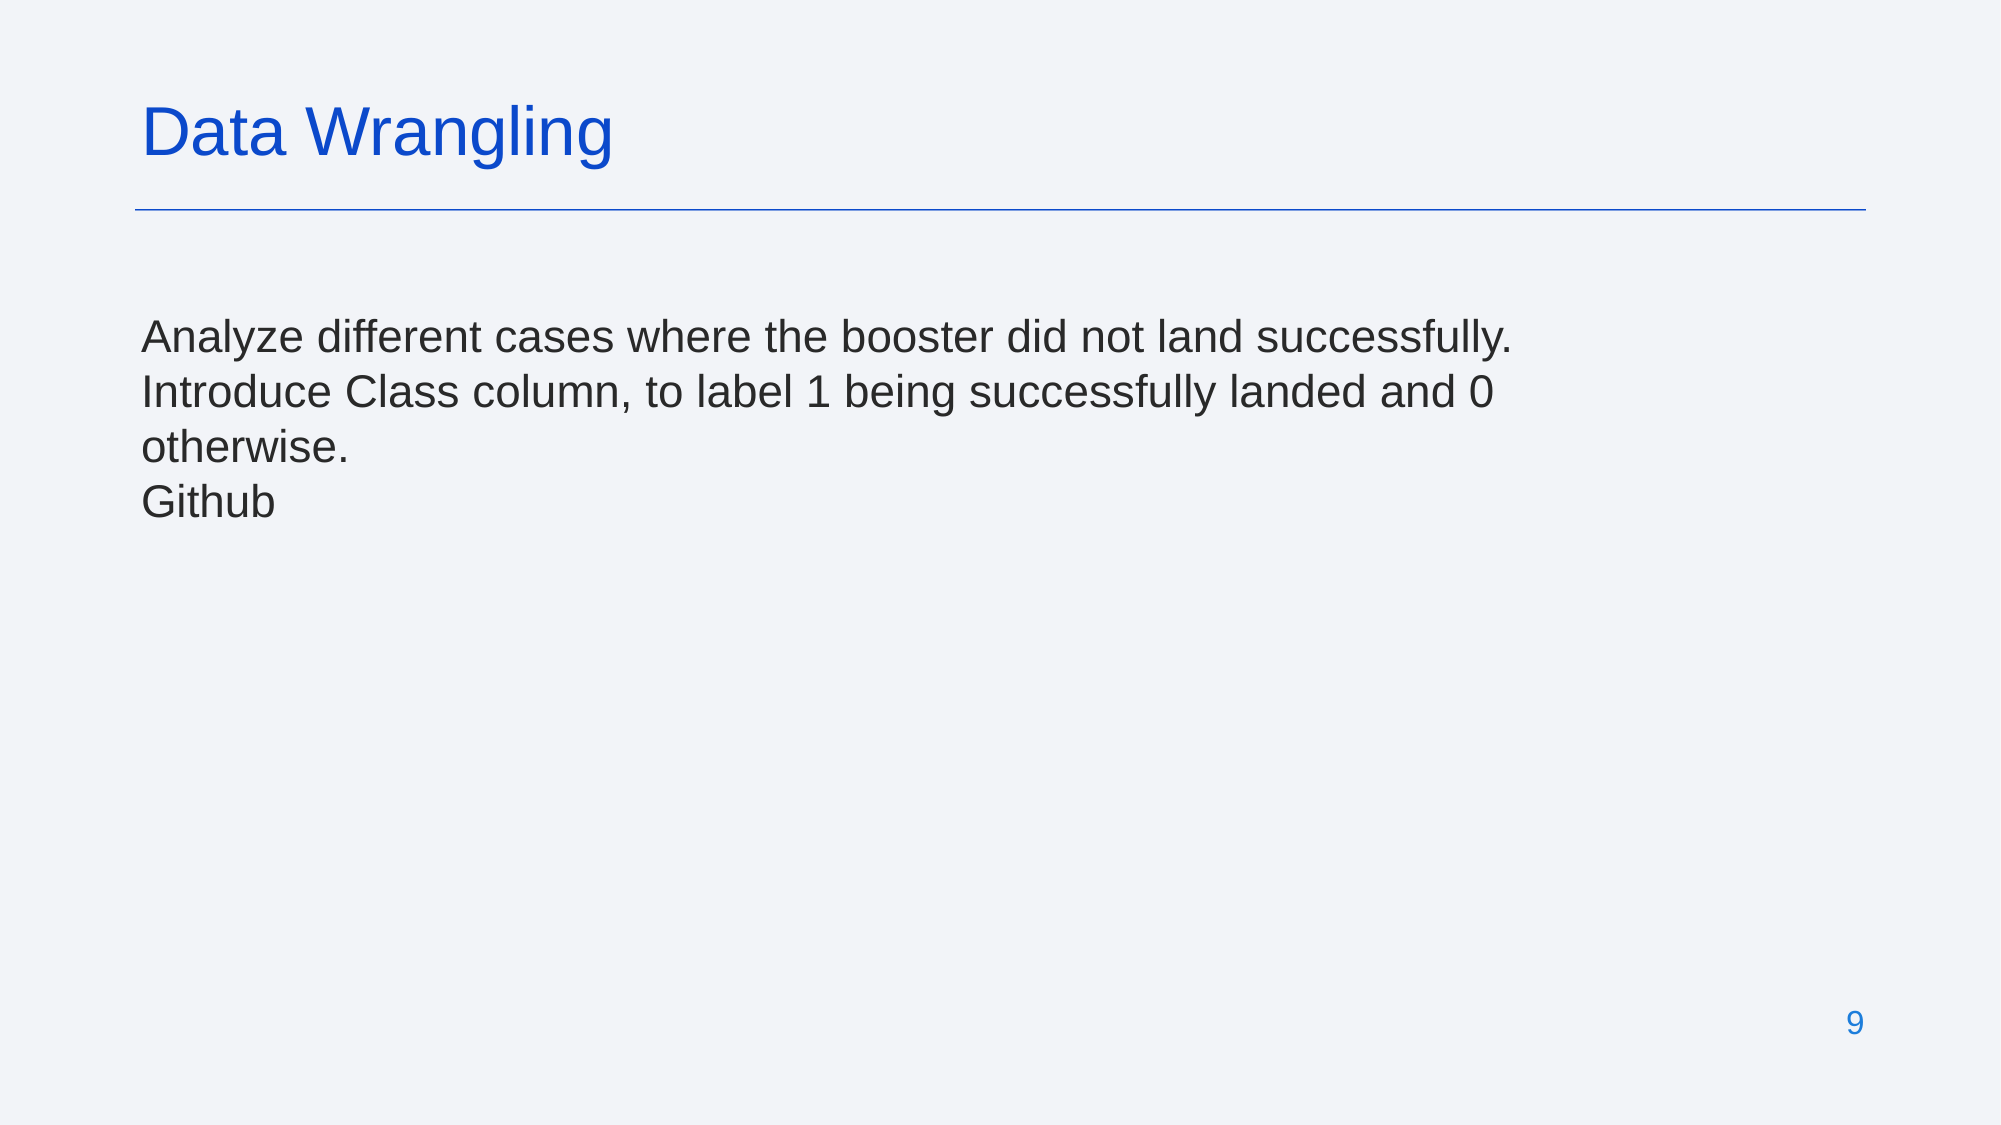

Data Wrangling
Analyze different cases where the booster did not land successfully.
Introduce Class column, to label 1 being successfully landed and 0 otherwise.
Github

9